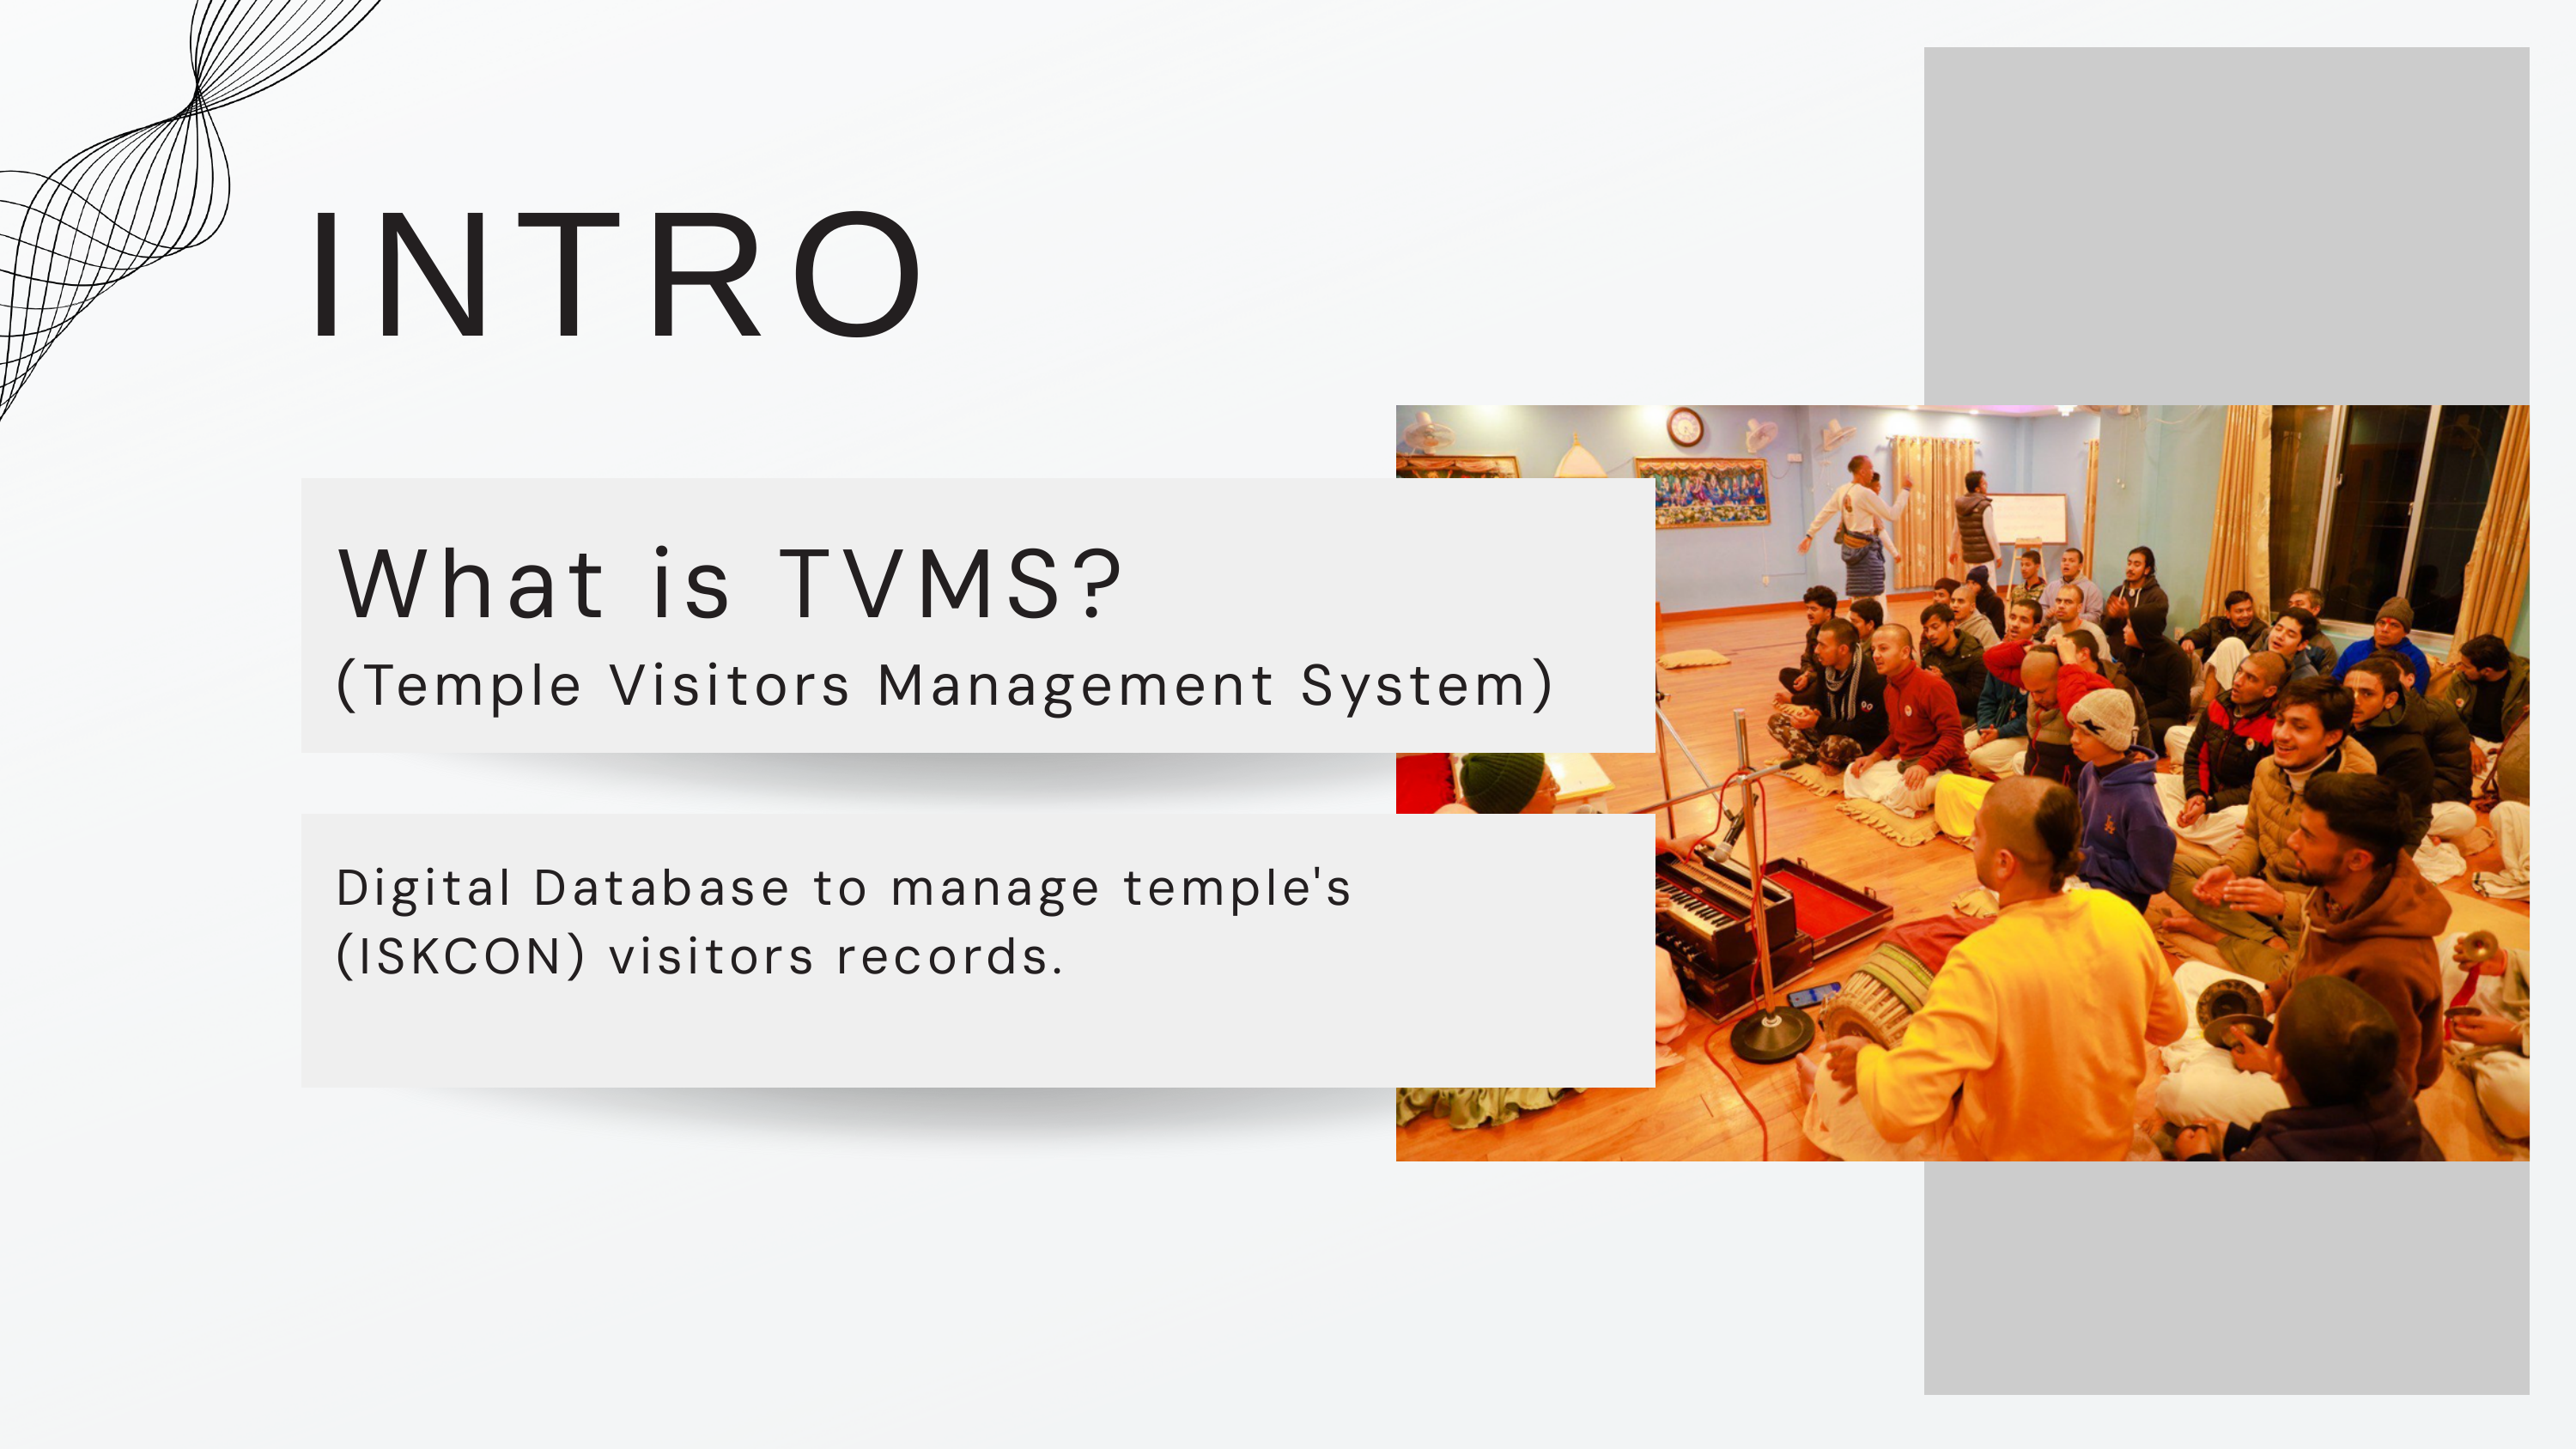

INTRO

What is TVMS?
(Temple Visitors Management System)

Digital Database to manage temple's (ISKCON) visitors records.

3